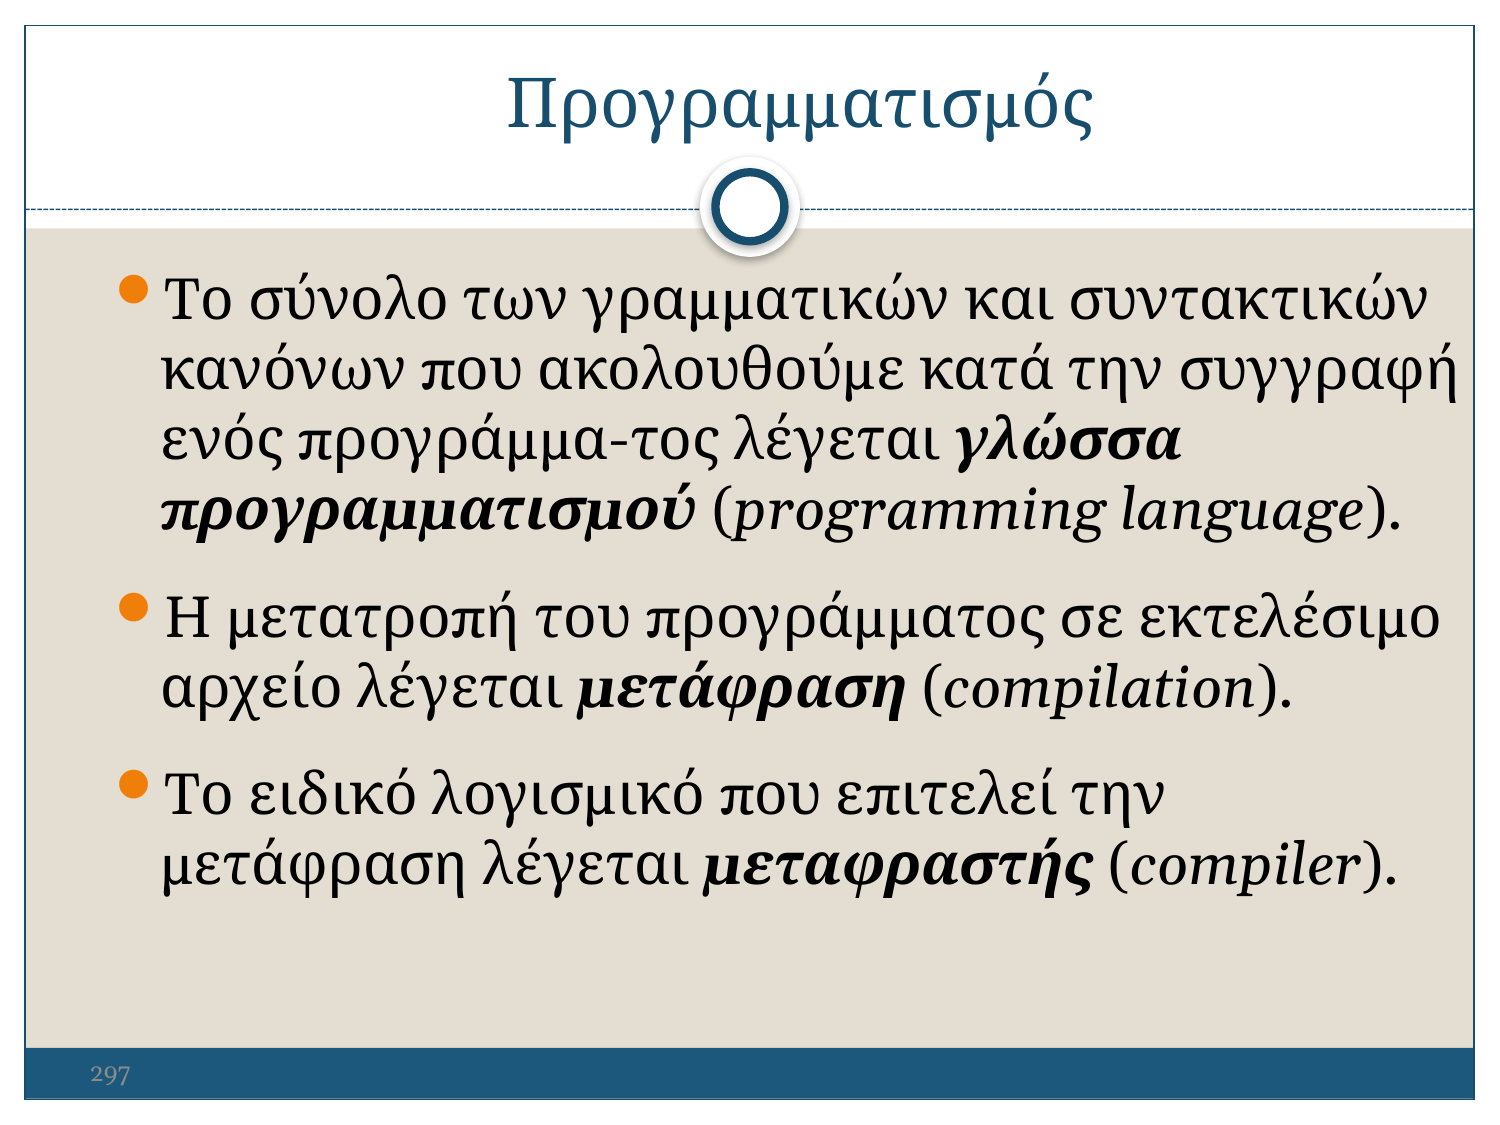

Προγραμματισμός
Το σύνολο των γραμματικών και συντακτικών κανόνων που ακολουθούμε κατά την συγγραφή ενός προγράμμα-τος λέγεται γλώσσα προγραμματισμού (programming language).
H μετατροπή του προγράμματος σε εκτελέσιμο αρχείο λέγεται μετάφραση (compilation).
Το ειδικό λογισμικό που επιτελεί την μετάφραση λέγεται μεταφραστής (compiler).
297